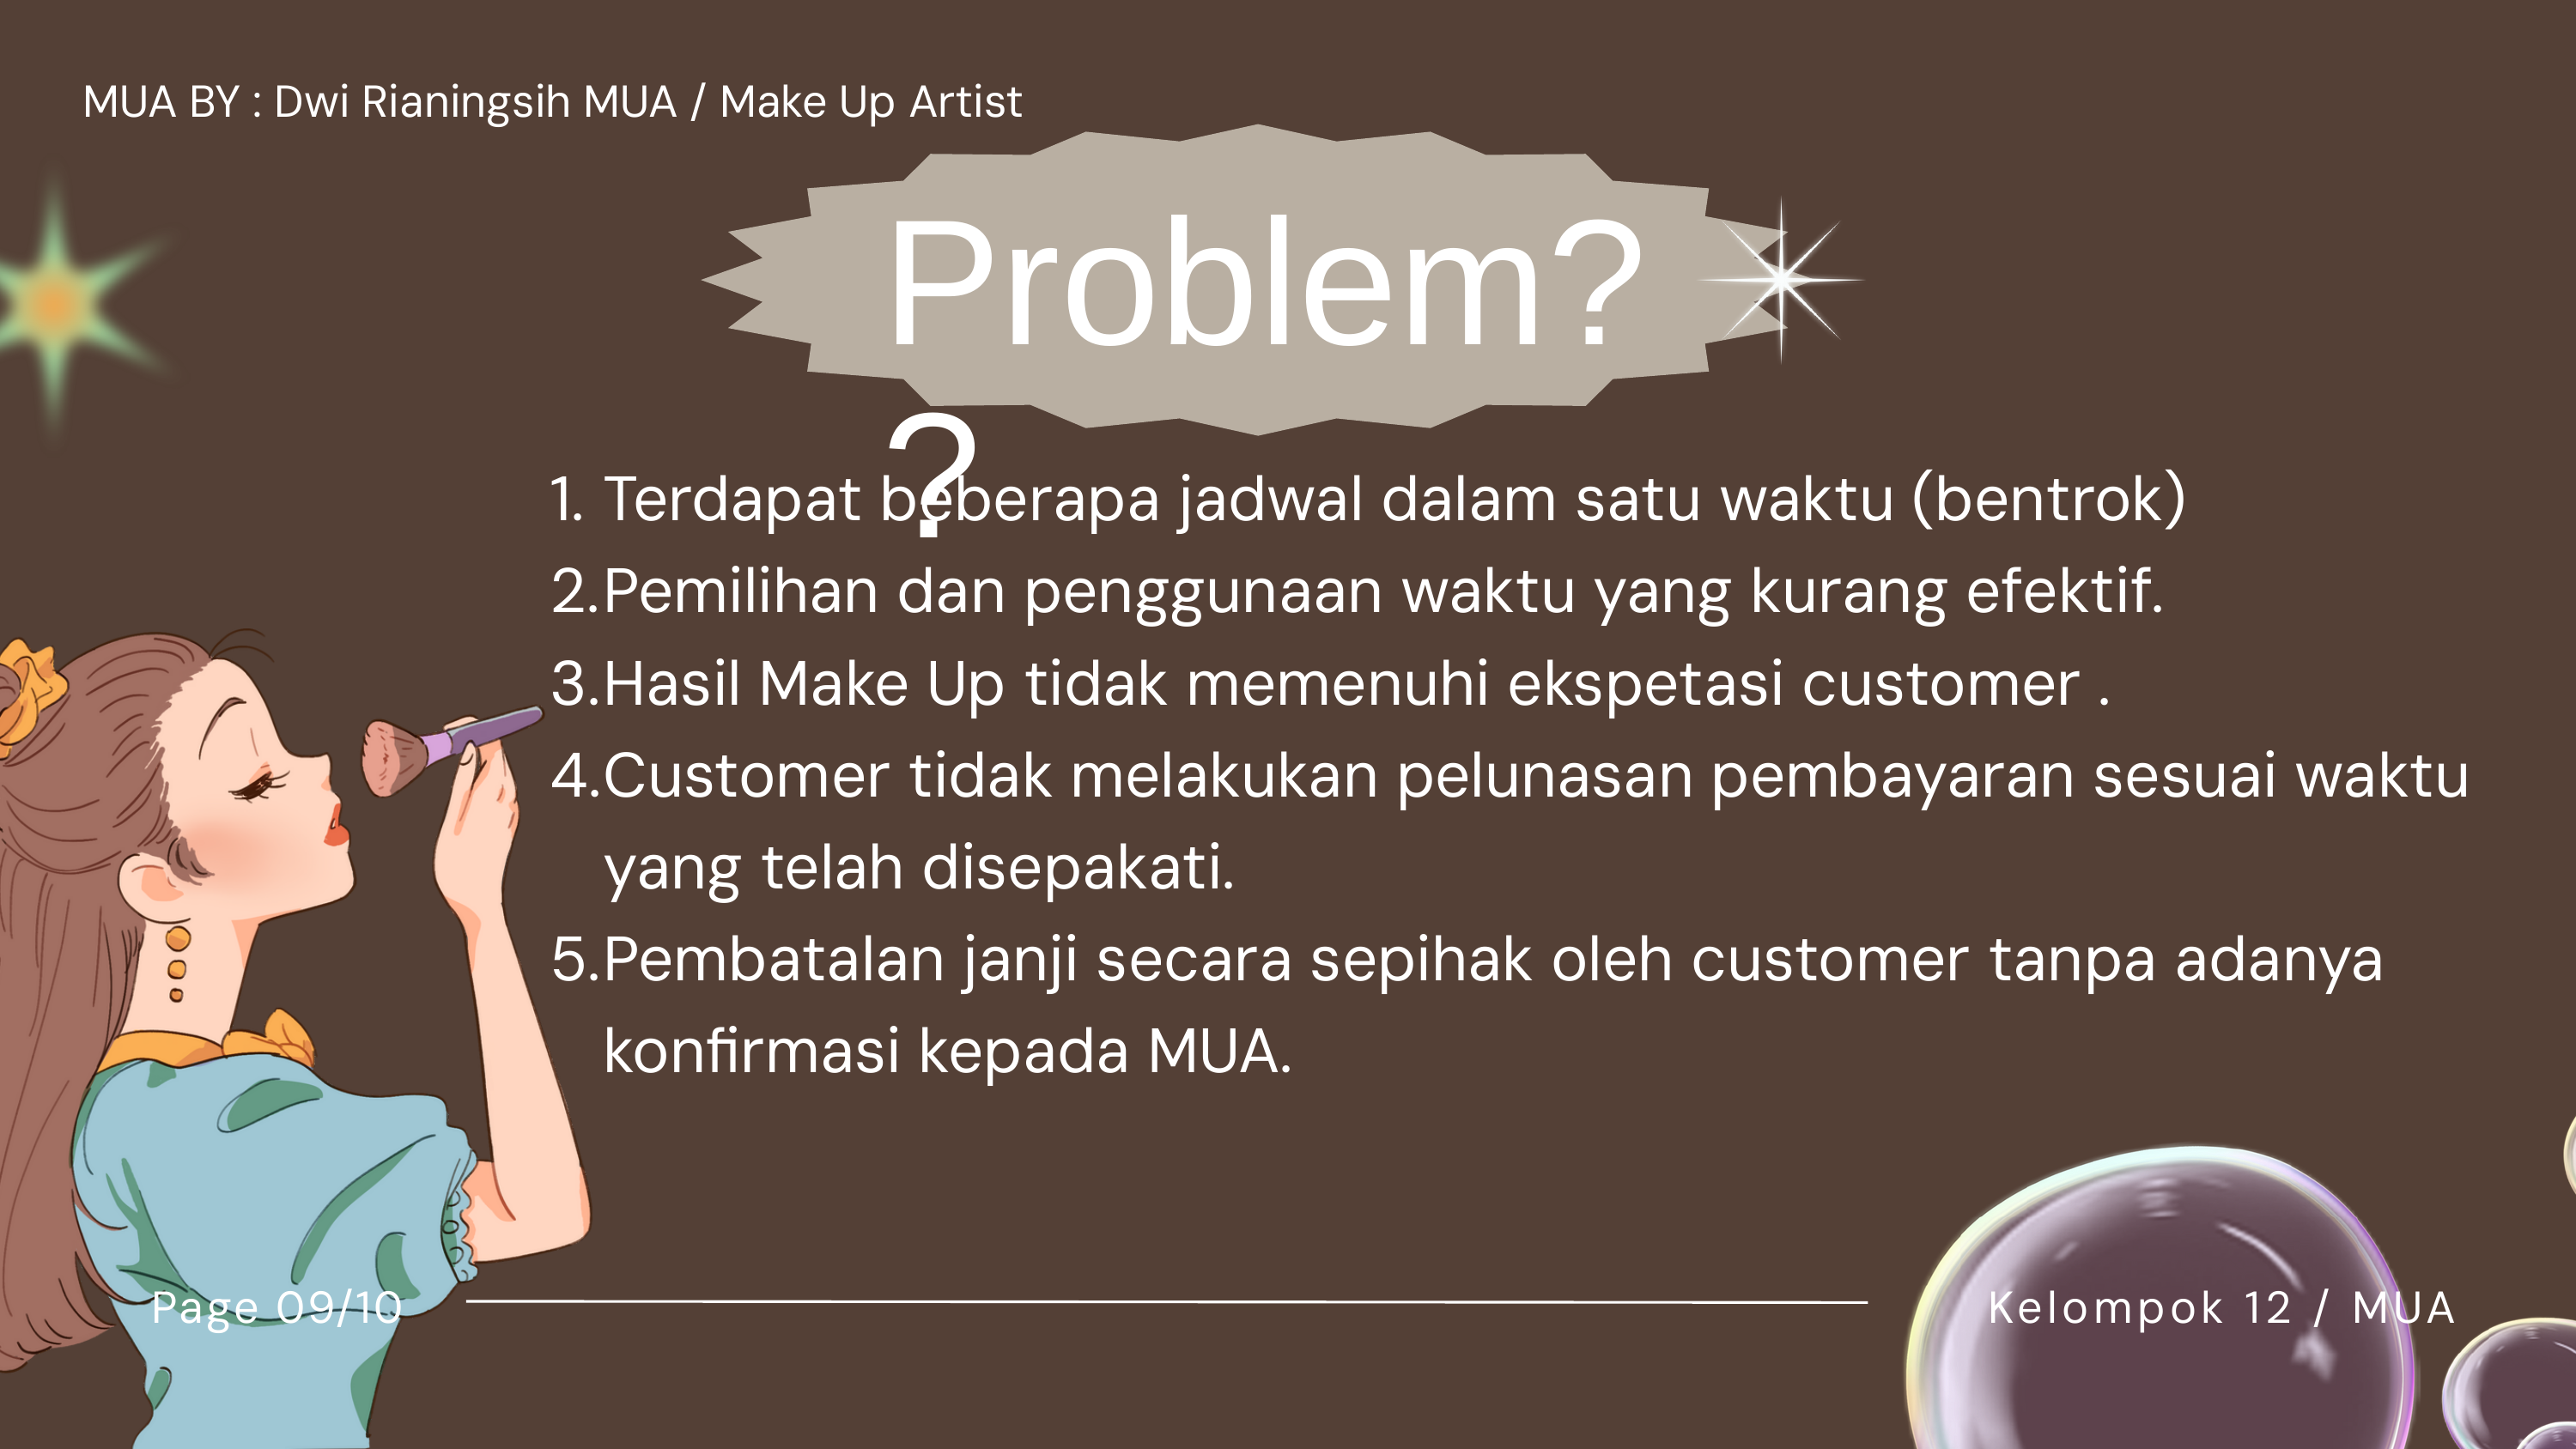

MUA BY : Dwi Rianingsih MUA / Make Up Artist

Problem??

Terdapat beberapa jadwal dalam satu waktu (bentrok)
⁠Pemilihan dan penggunaan waktu yang kurang efektif.
Hasil Make Up tidak memenuhi ekspetasi customer .
Customer tidak melakukan pelunasan pembayaran sesuai waktu yang telah disepakati.
Pembatalan janji secara sepihak oleh customer tanpa adanya konfirmasi kepada MUA.

Page 09/10
Kelompok 12 / MUA